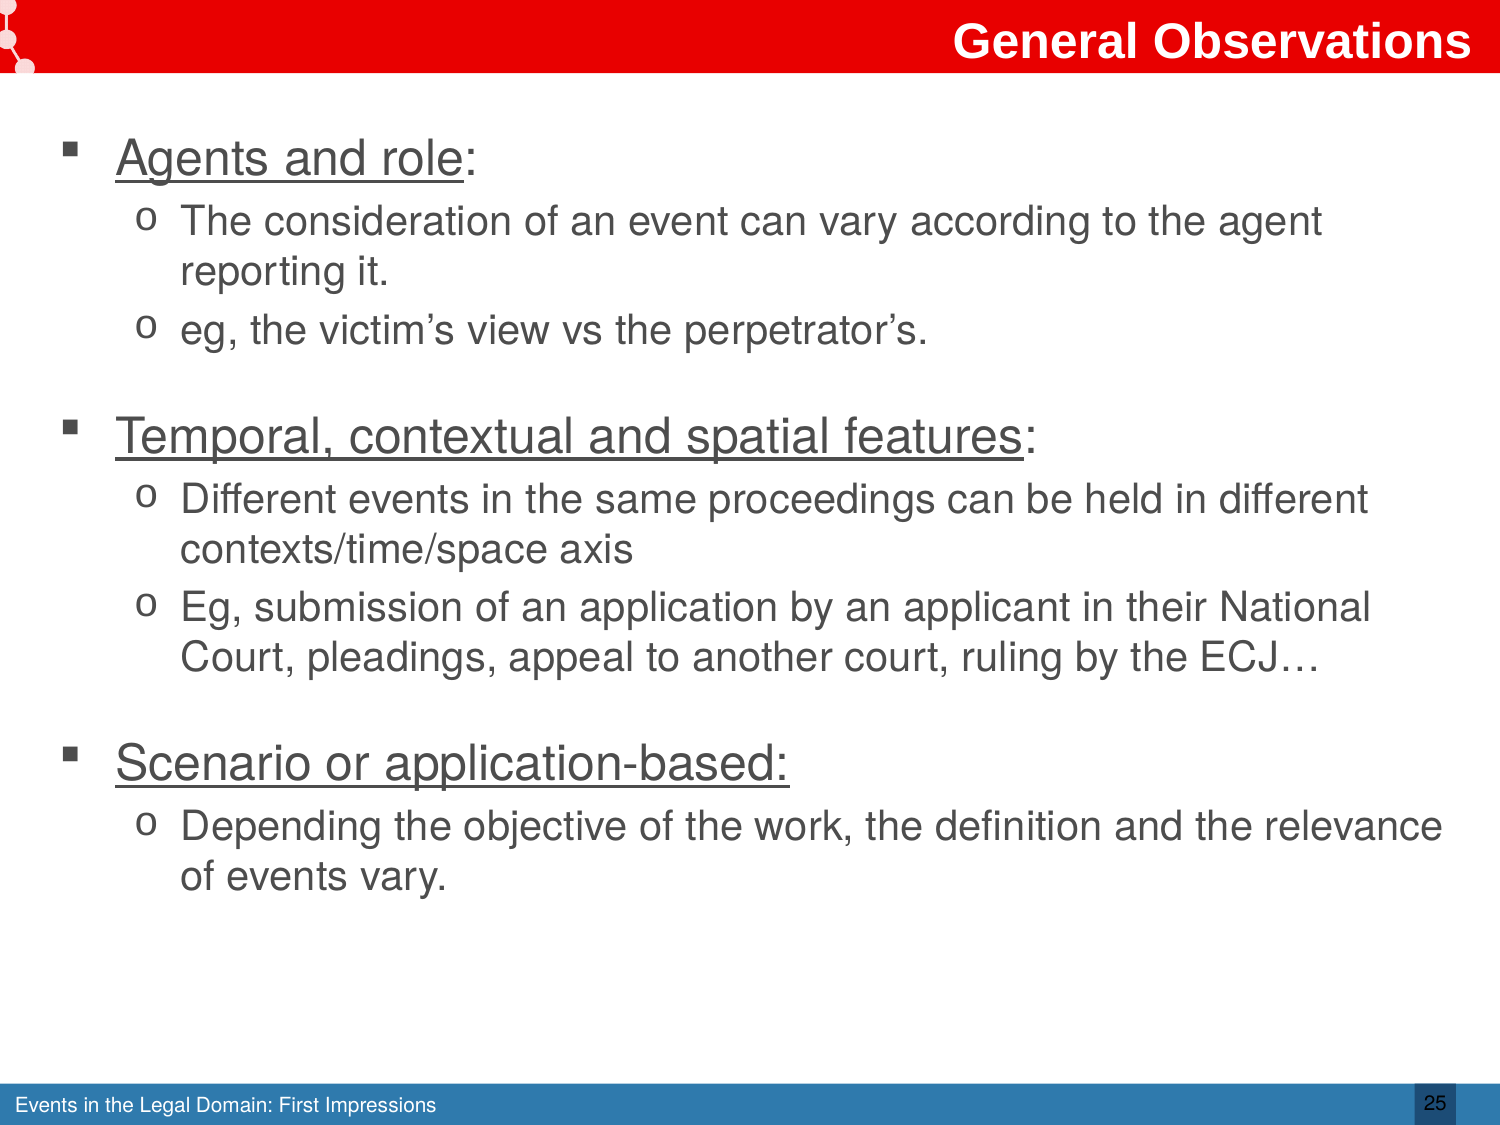

# General Observations
Agents and role:
The consideration of an event can vary according to the agent reporting it.
eg, the victim’s view vs the perpetrator’s.

Temporal, contextual and spatial features:
Different events in the same proceedings can be held in different contexts/time/space axis
Eg, submission of an application by an applicant in their National Court, pleadings, appeal to another court, ruling by the ECJ…

Scenario or application-based:
Depending the objective of the work, the definition and the relevance of events vary.

25